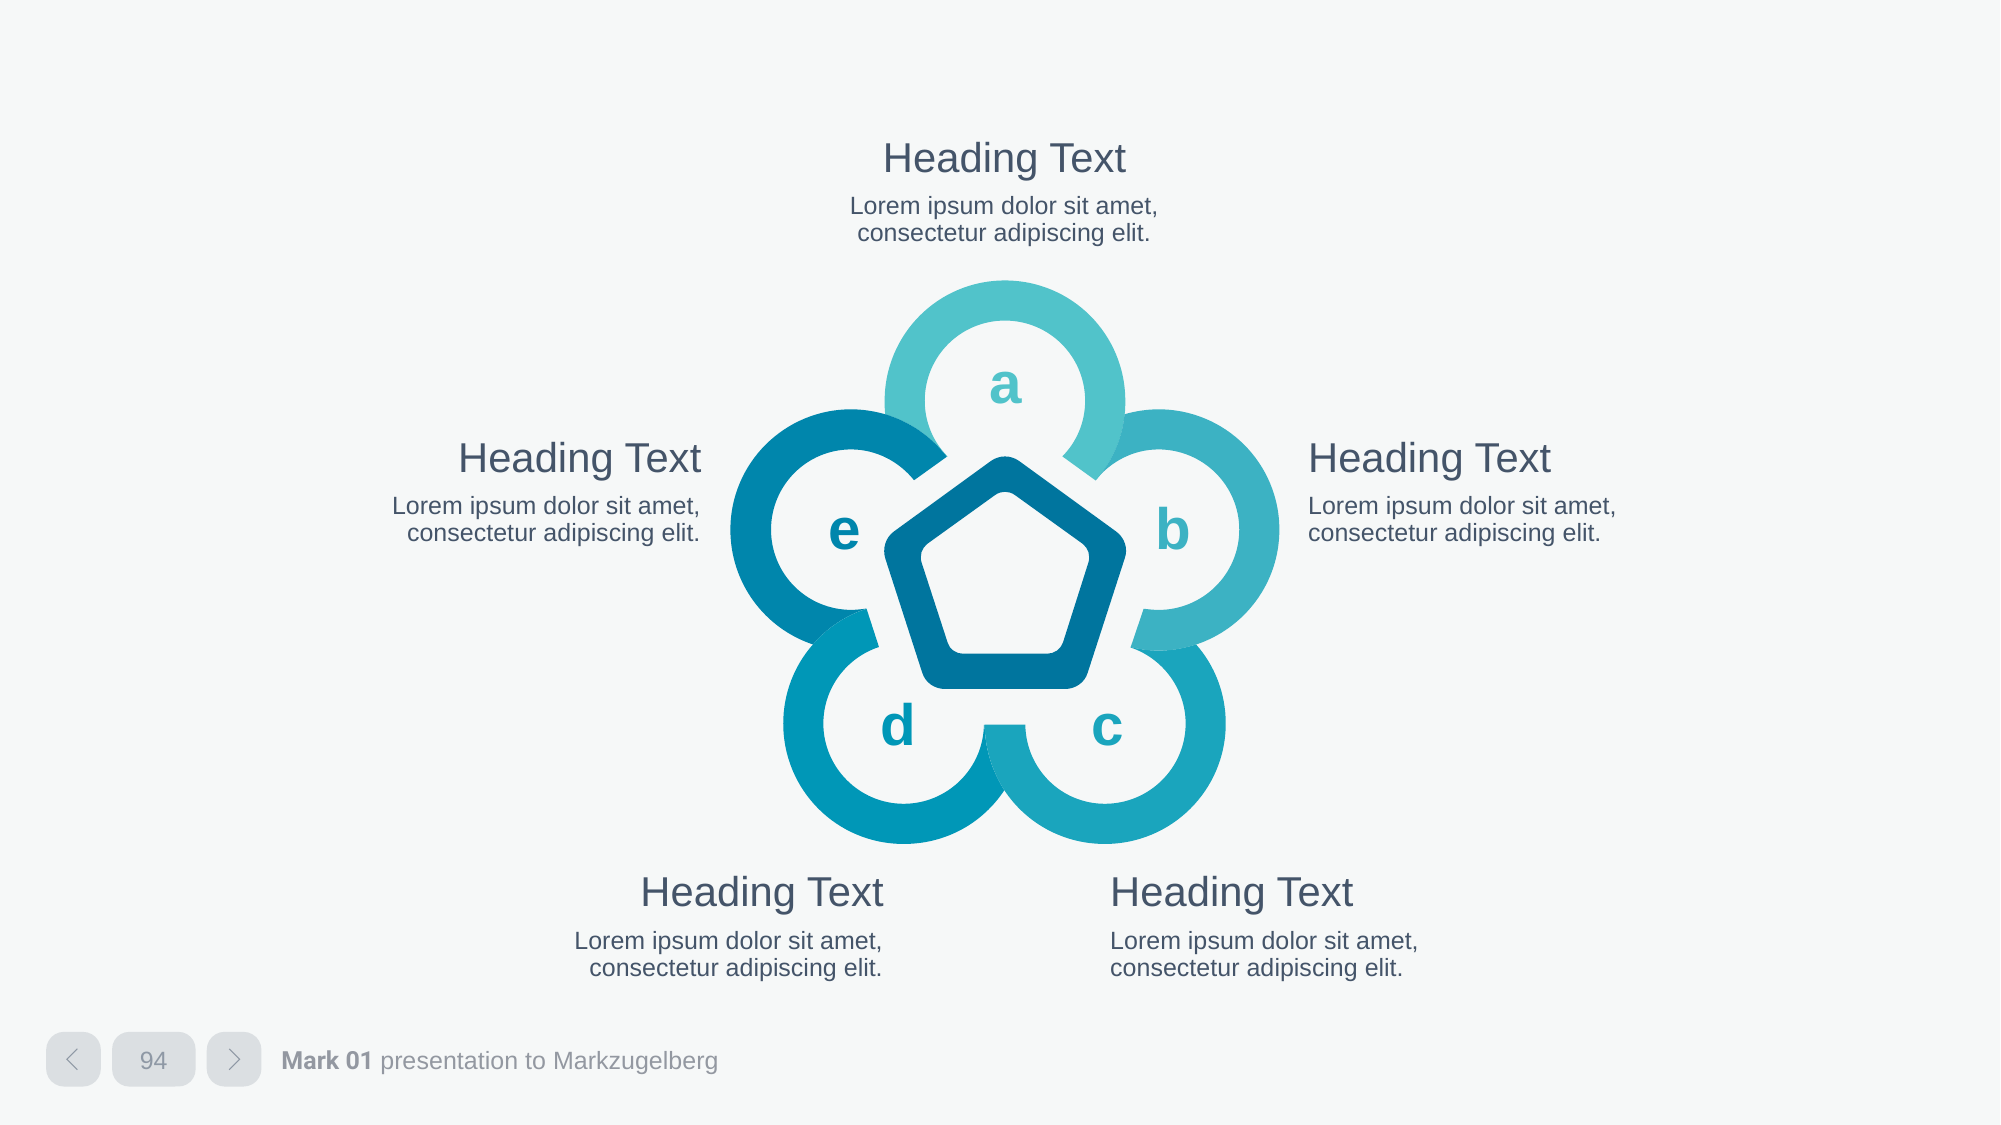

Heading Text
Lorem ipsum dolor sit amet, consectetur adipiscing elit.

a

e
b

d
c
Heading Text
Lorem ipsum dolor sit amet, consectetur adipiscing elit.
Heading Text
Lorem ipsum dolor sit amet, consectetur adipiscing elit.

Heading Text
Lorem ipsum dolor sit amet, consectetur adipiscing elit.
Heading Text
Lorem ipsum dolor sit amet, consectetur adipiscing elit.